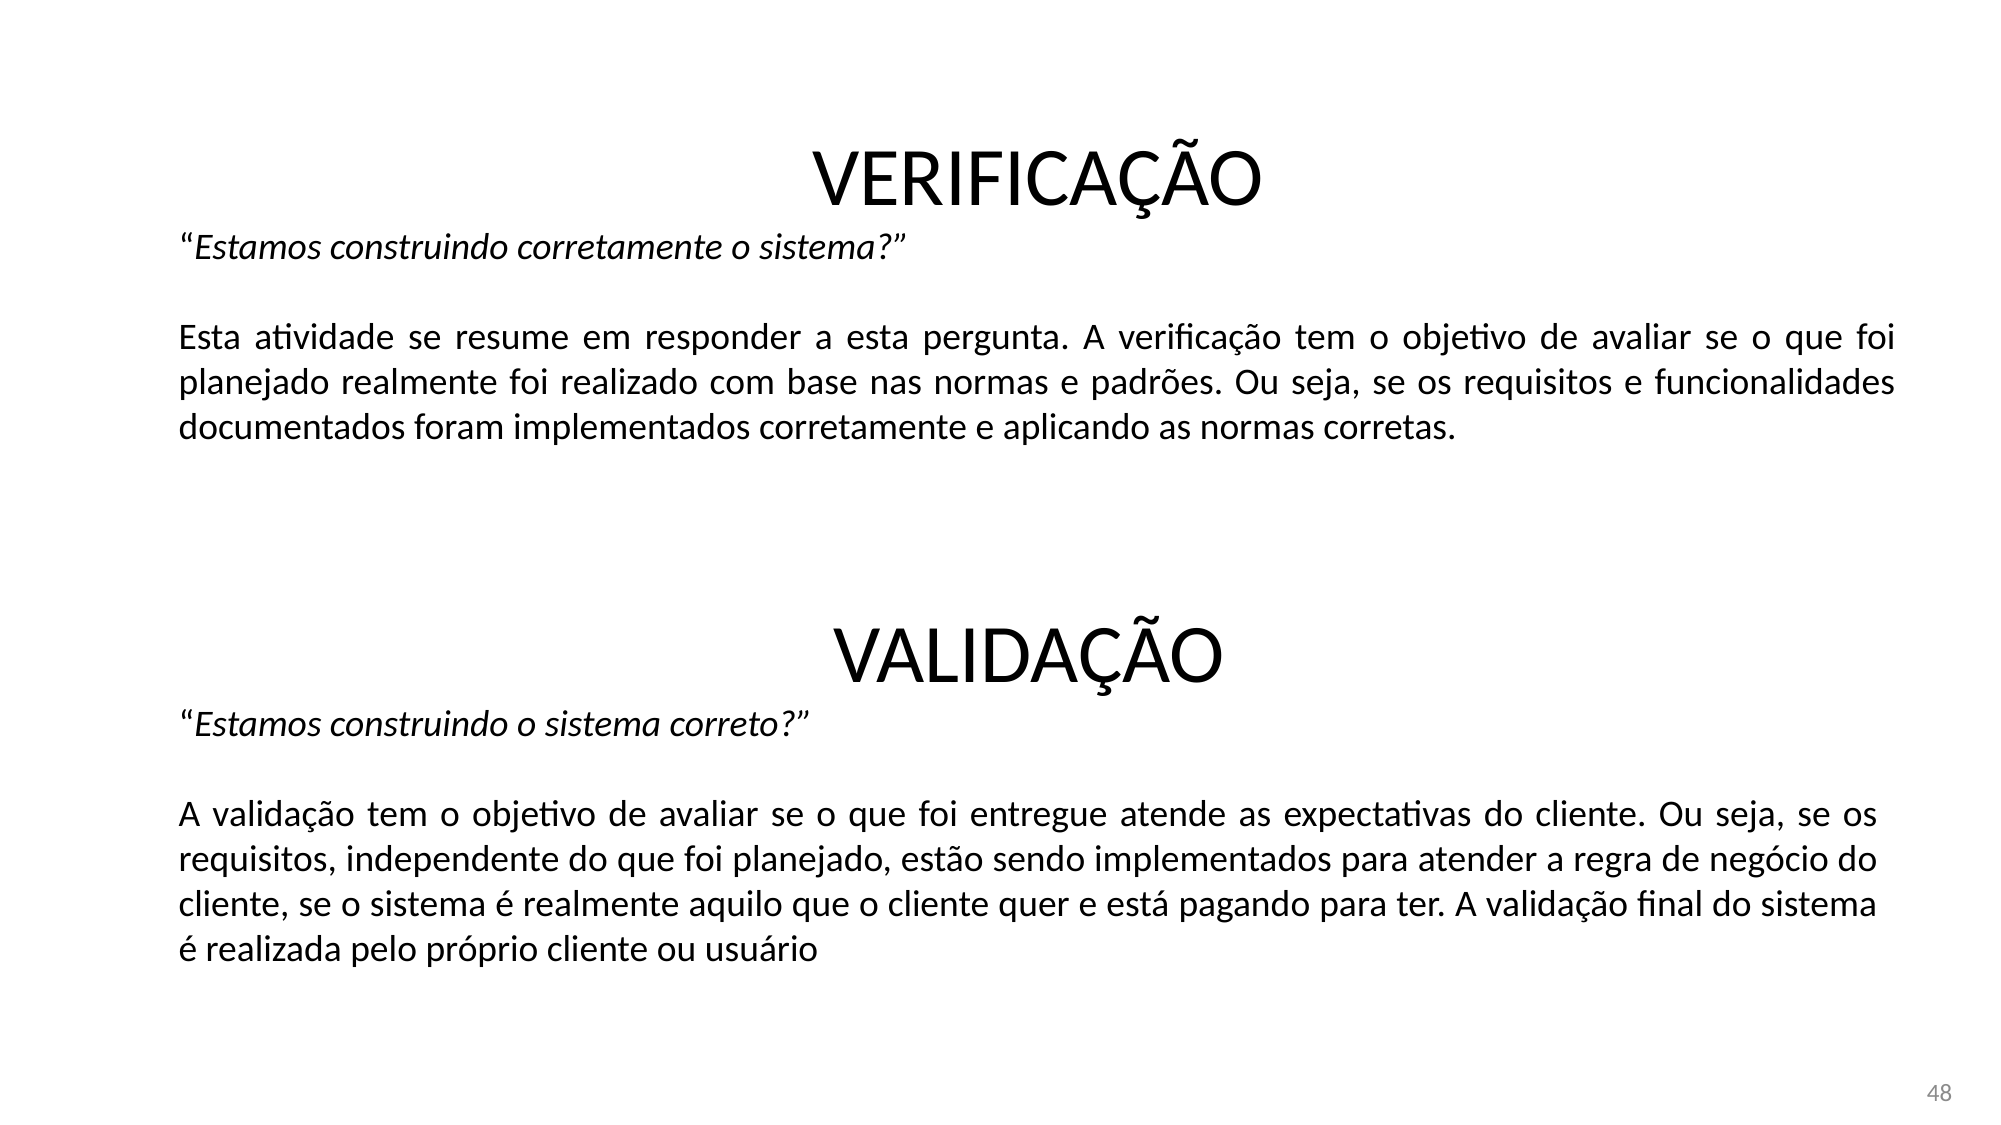

VERIFICAÇÃO
“Estamos construindo corretamente o sistema?”

Esta atividade se resume em responder a esta pergunta. A verificação tem o objetivo de avaliar se o que foi planejado realmente foi realizado com base nas normas e padrões. Ou seja, se os requisitos e funcionalidades documentados foram implementados corretamente e aplicando as normas corretas.
VALIDAÇÃO
“Estamos construindo o sistema correto?”

A validação tem o objetivo de avaliar se o que foi entregue atende as expectativas do cliente. Ou seja, se os requisitos, independente do que foi planejado, estão sendo implementados para atender a regra de negócio do cliente, se o sistema é realmente aquilo que o cliente quer e está pagando para ter. A validação final do sistema é realizada pelo próprio cliente ou usuário
48